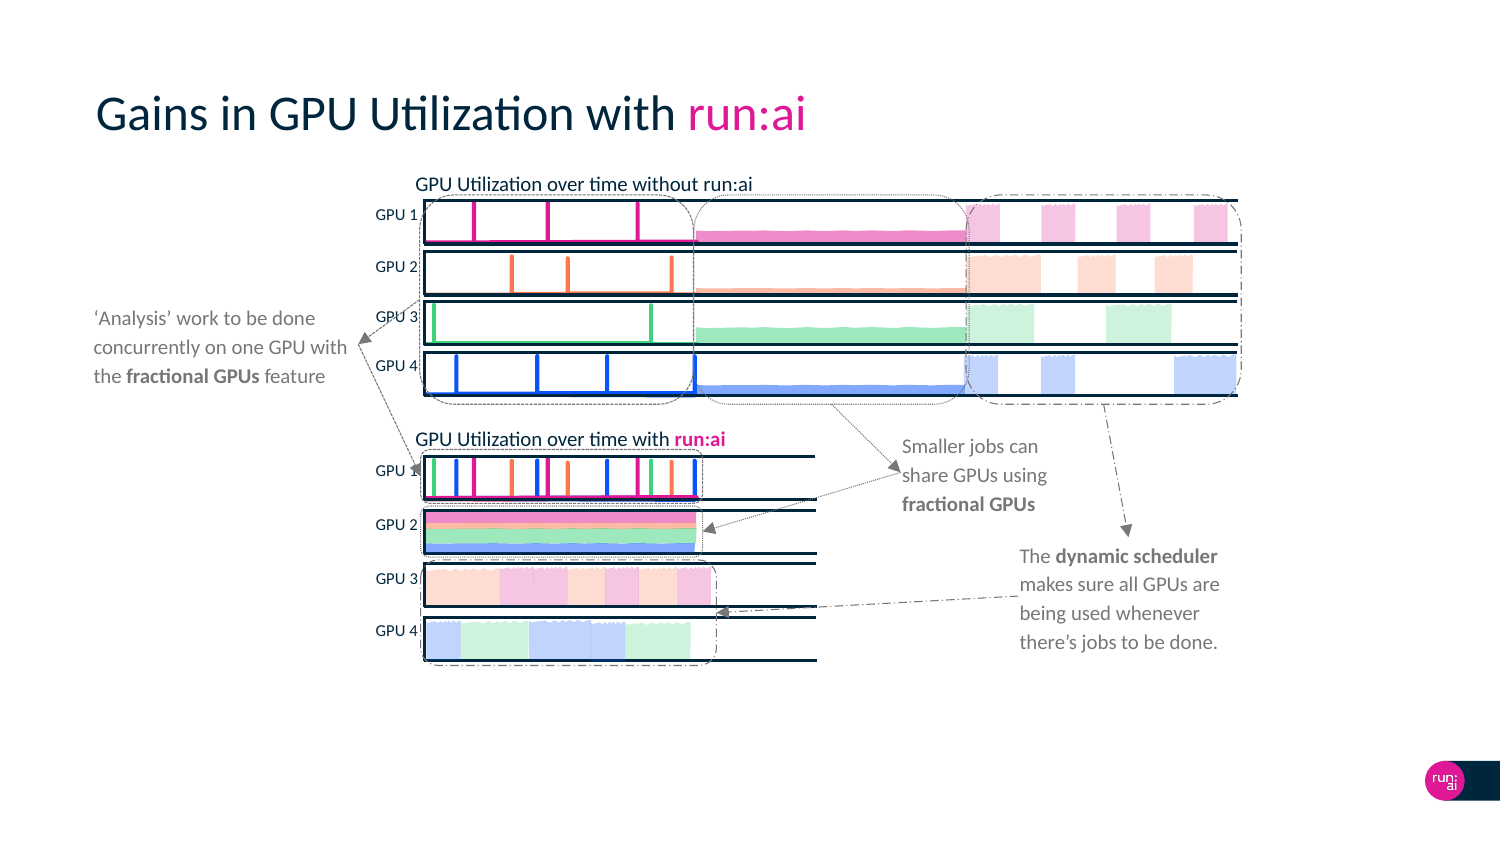

# Gains in GPU Utilization with run:ai
GPU Utilization over time without run:ai

GPU 1

GPU 2

‘Analysis’ work to be done concurrently on one GPU with the fractional GPUs feature
GPU 3

GPU 4

GPU Utilization over time with run:ai
Smaller jobs can share GPUs using fractional GPUs

GPU 1

GPU 2

The dynamic scheduler makes sure all GPUs are being used whenever there’s jobs to be done.

GPU 3

GPU 4